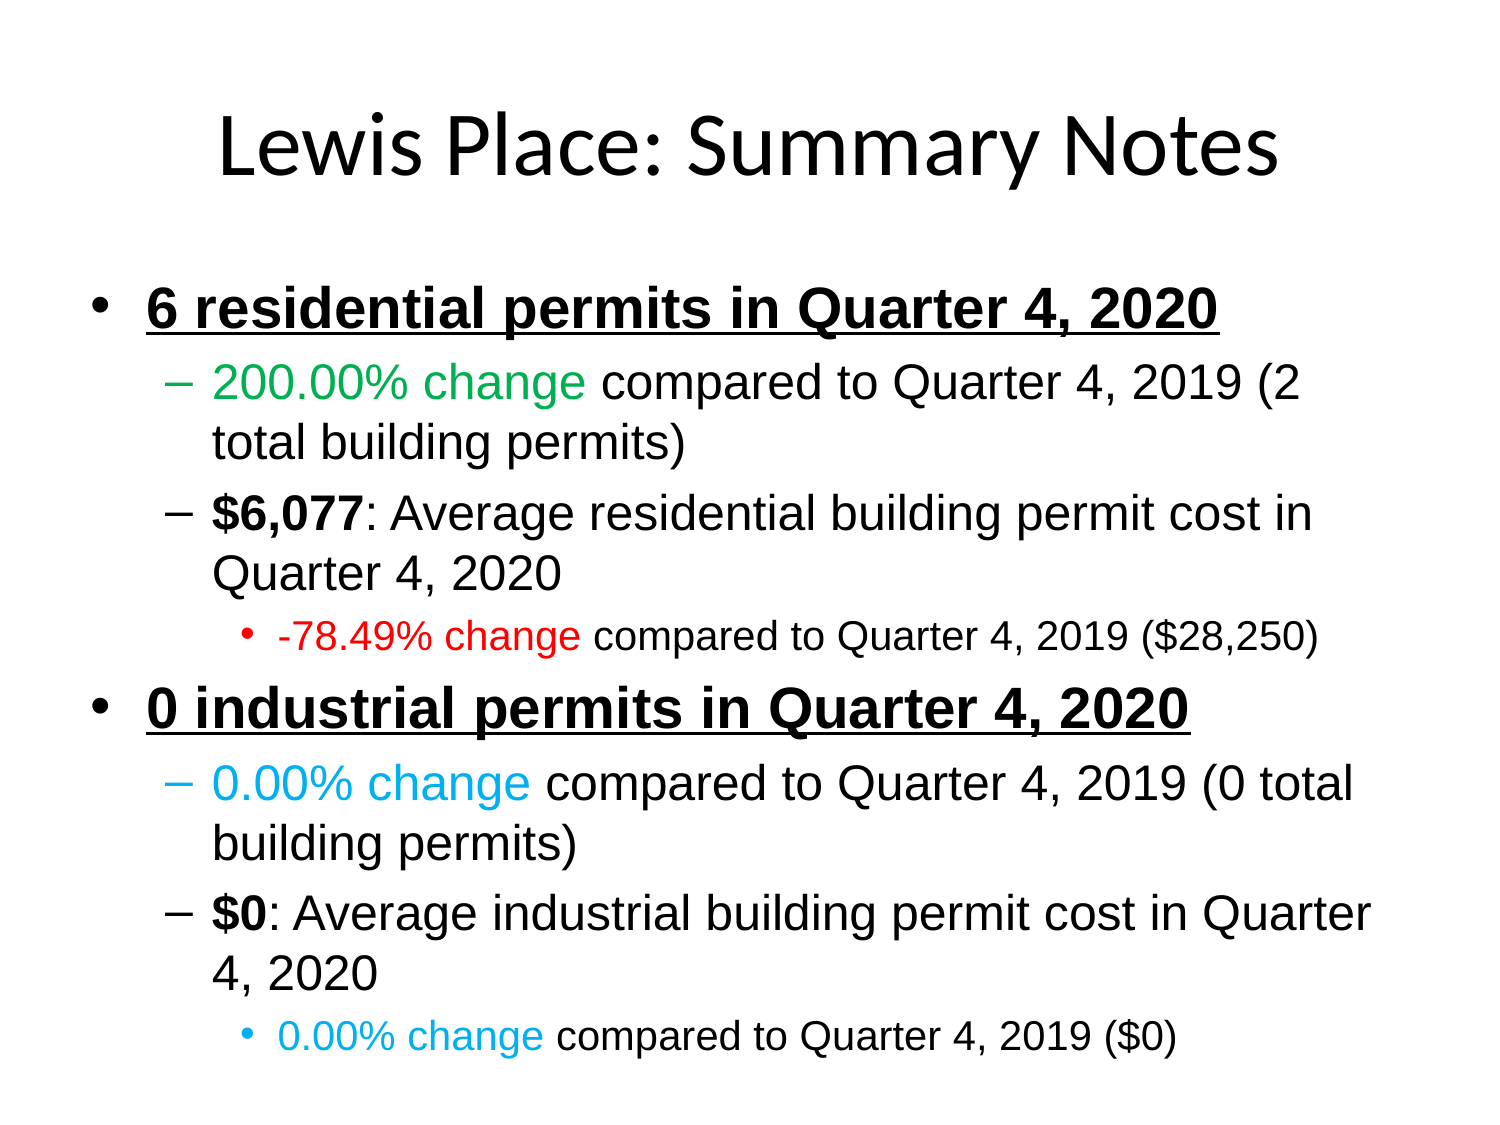

# Lewis Place: Summary Notes
6 residential permits in Quarter 4, 2020
200.00% change compared to Quarter 4, 2019 (2 total building permits)
$6,077: Average residential building permit cost in Quarter 4, 2020
-78.49% change compared to Quarter 4, 2019 ($28,250)
0 industrial permits in Quarter 4, 2020
0.00% change compared to Quarter 4, 2019 (0 total building permits)
$0: Average industrial building permit cost in Quarter 4, 2020
0.00% change compared to Quarter 4, 2019 ($0)